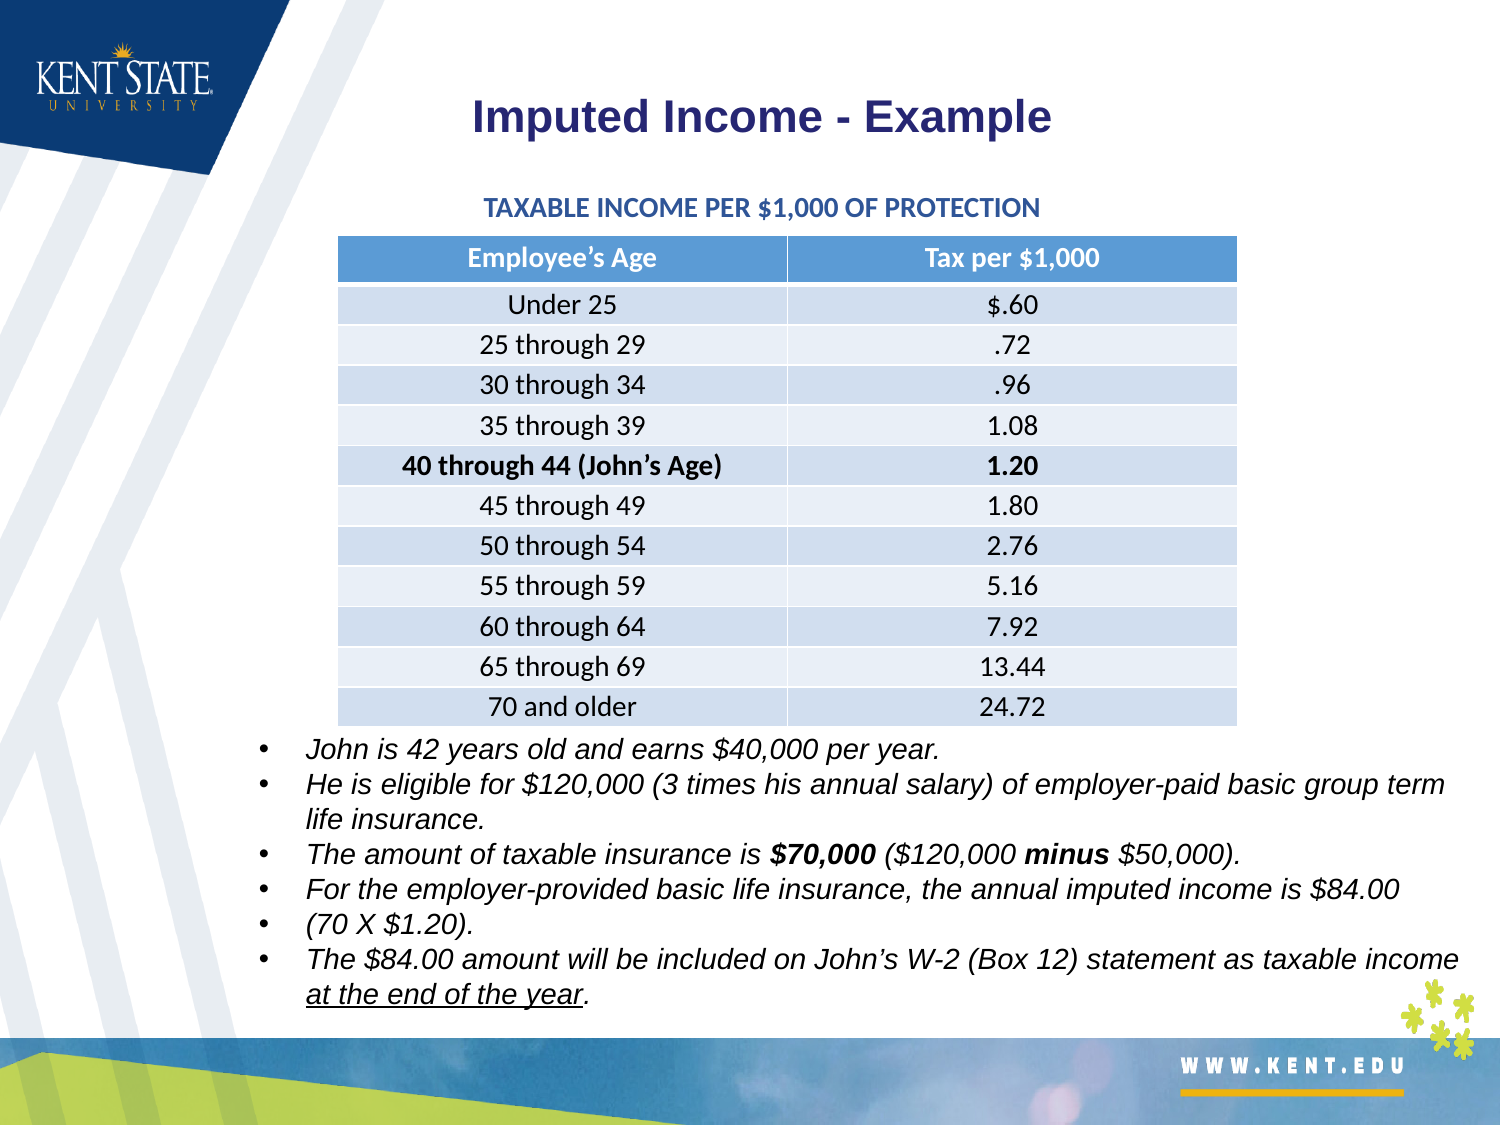

Imputed Income - Example
TAXABLE INCOME PER $1,000 OF PROTECTION
| Employee’s Age | Tax per $1,000 |
| --- | --- |
| Under 25 | $.60 |
| 25 through 29 | .72 |
| 30 through 34 | .96 |
| 35 through 39 | 1.08 |
| 40 through 44 (John’s Age) | 1.20 |
| 45 through 49 | 1.80 |
| 50 through 54 | 2.76 |
| 55 through 59 | 5.16 |
| 60 through 64 | 7.92 |
| 65 through 69 | 13.44 |
| 70 and older | 24.72 |
John is 42 years old and earns $40,000 per year.
He is eligible for $120,000 (3 times his annual salary) of employer-paid basic group term life insurance.
The amount of taxable insurance is $70,000 ($120,000 minus $50,000).
For the employer-provided basic life insurance, the annual imputed income is $84.00
(70 X $1.20).
The $84.00 amount will be included on John’s W-2 (Box 12) statement as taxable income at the end of the year.